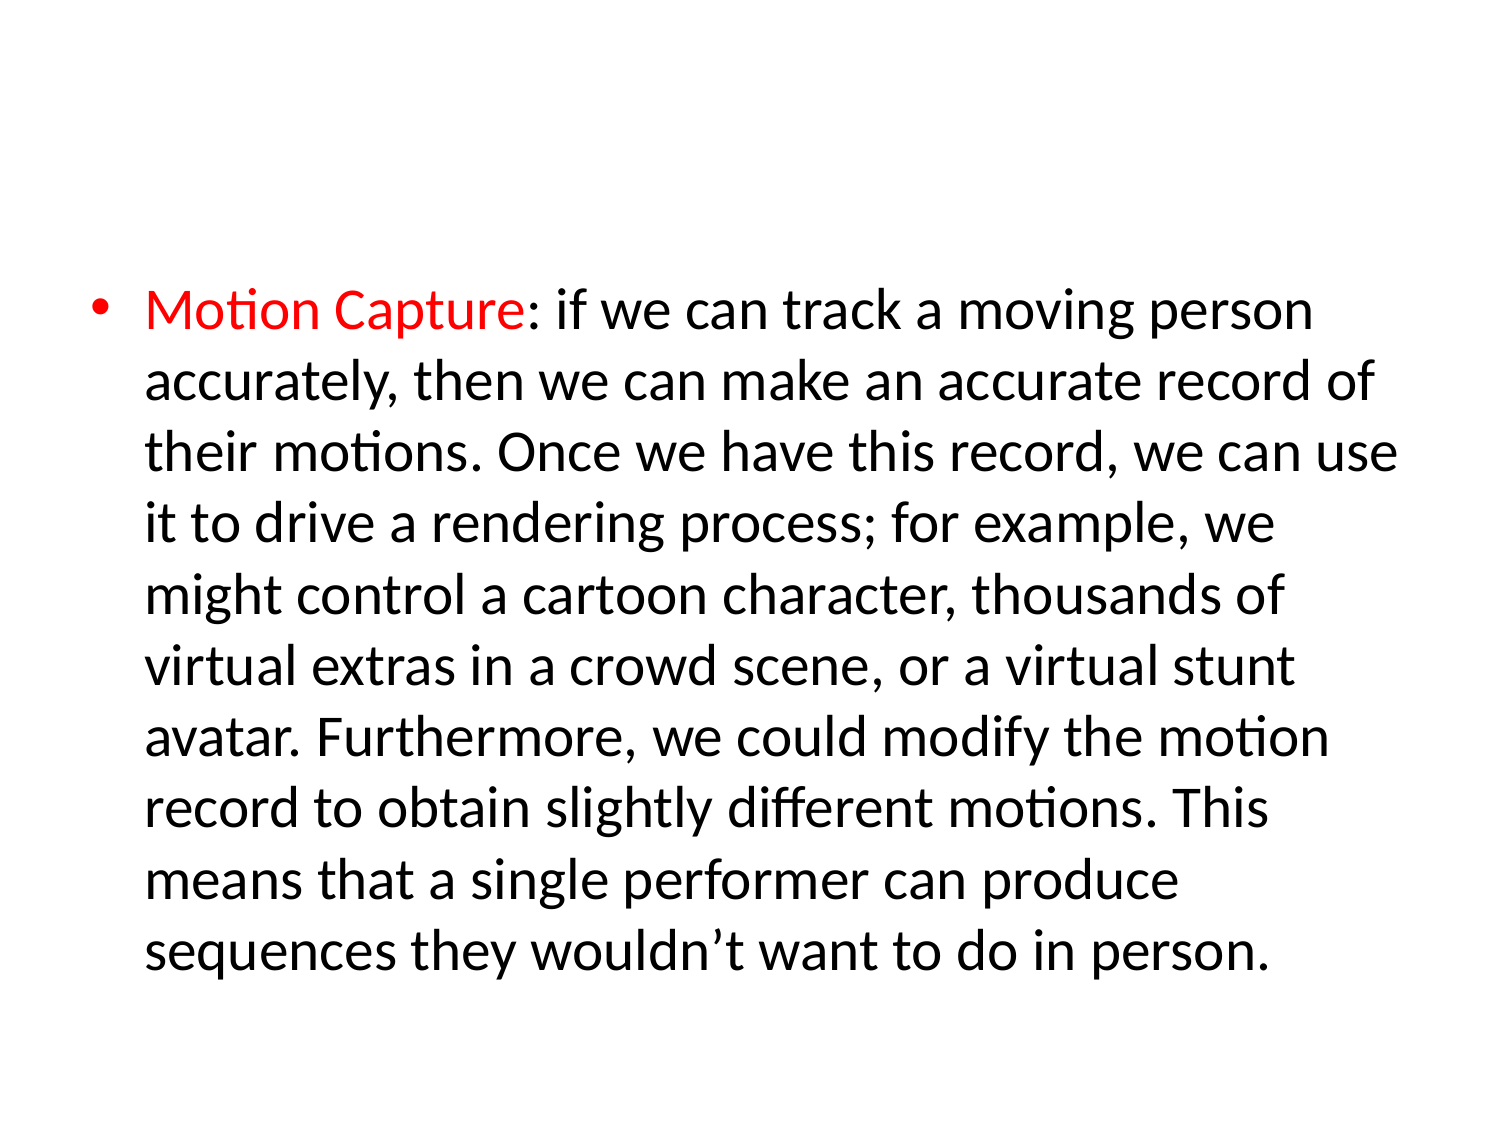

#
Motion Capture: if we can track a moving person accurately, then we can make an accurate record of their motions. Once we have this record, we can use it to drive a rendering process; for example, we might control a cartoon character, thousands of virtual extras in a crowd scene, or a virtual stunt avatar. Furthermore, we could modify the motion record to obtain slightly different motions. This means that a single performer can produce sequences they wouldn’t want to do in person.